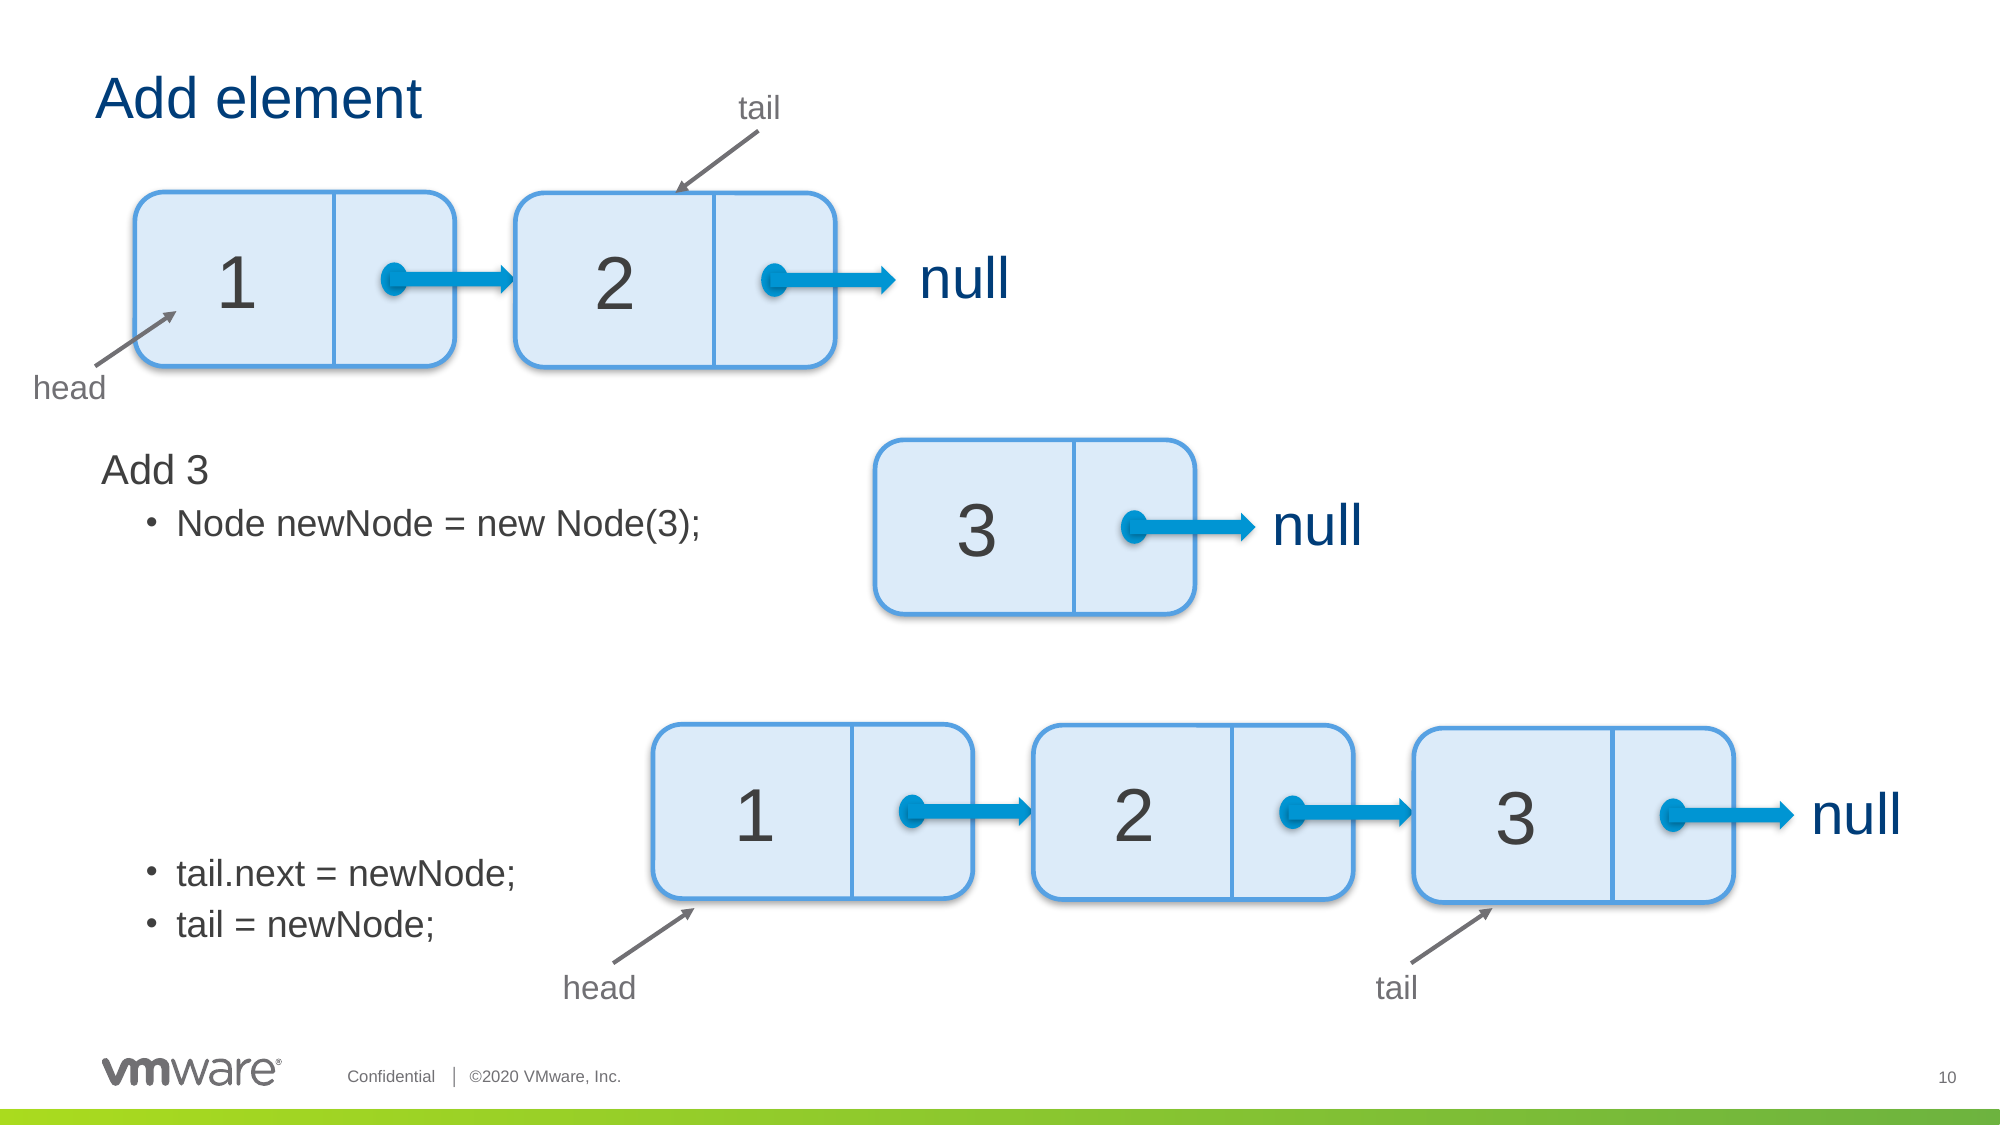

# Add element
tail

1
2
null

head

Add 3
Node newNode = new Node(3);

tail.next = newNode;
tail = newNode;
3
null

1
2
3
null

tail
head